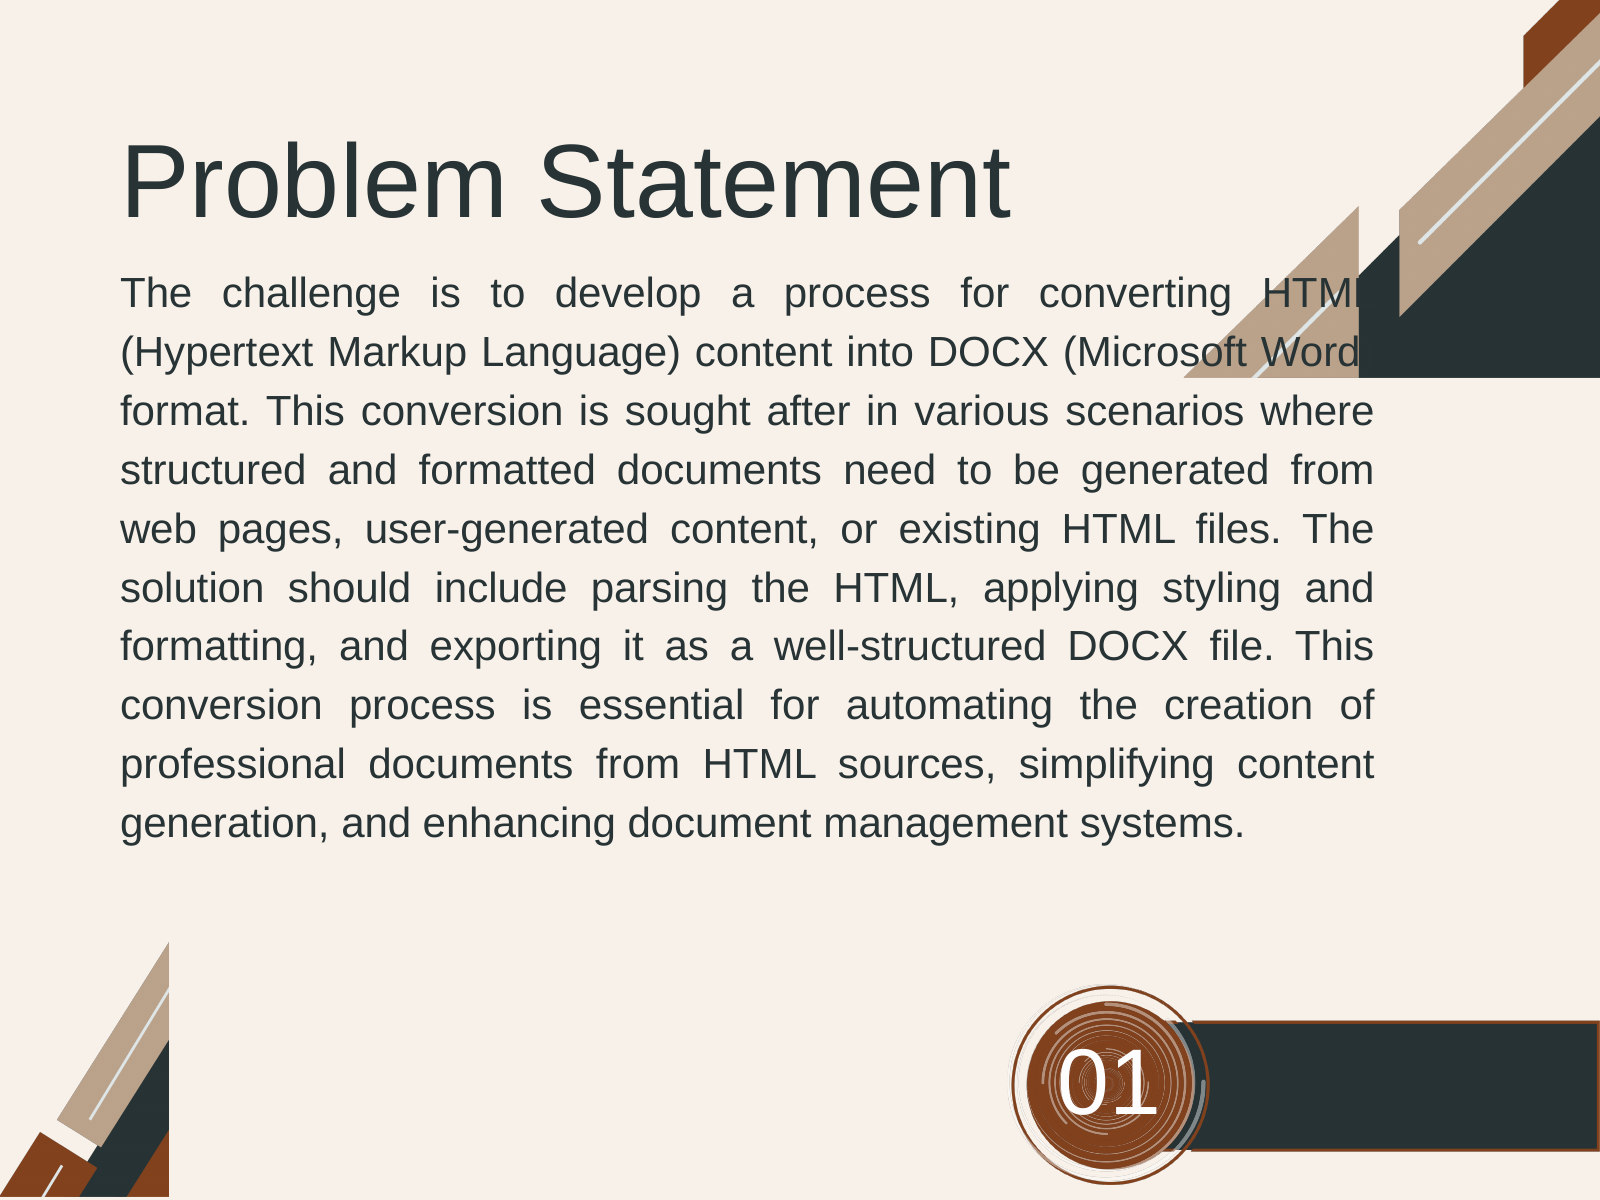

Problem Statement

The challenge is to develop a process for converting HTML (Hypertext Markup Language) content into DOCX (Microsoft Word) format. This conversion is sought after in various scenarios where structured and formatted documents need to be generated from web pages, user-generated content, or existing HTML files. The solution should include parsing the HTML, applying styling and formatting, and exporting it as a well-structured DOCX file. This conversion process is essential for automating the creation of professional documents from HTML sources, simplifying content generation, and enhancing document management systems.

01